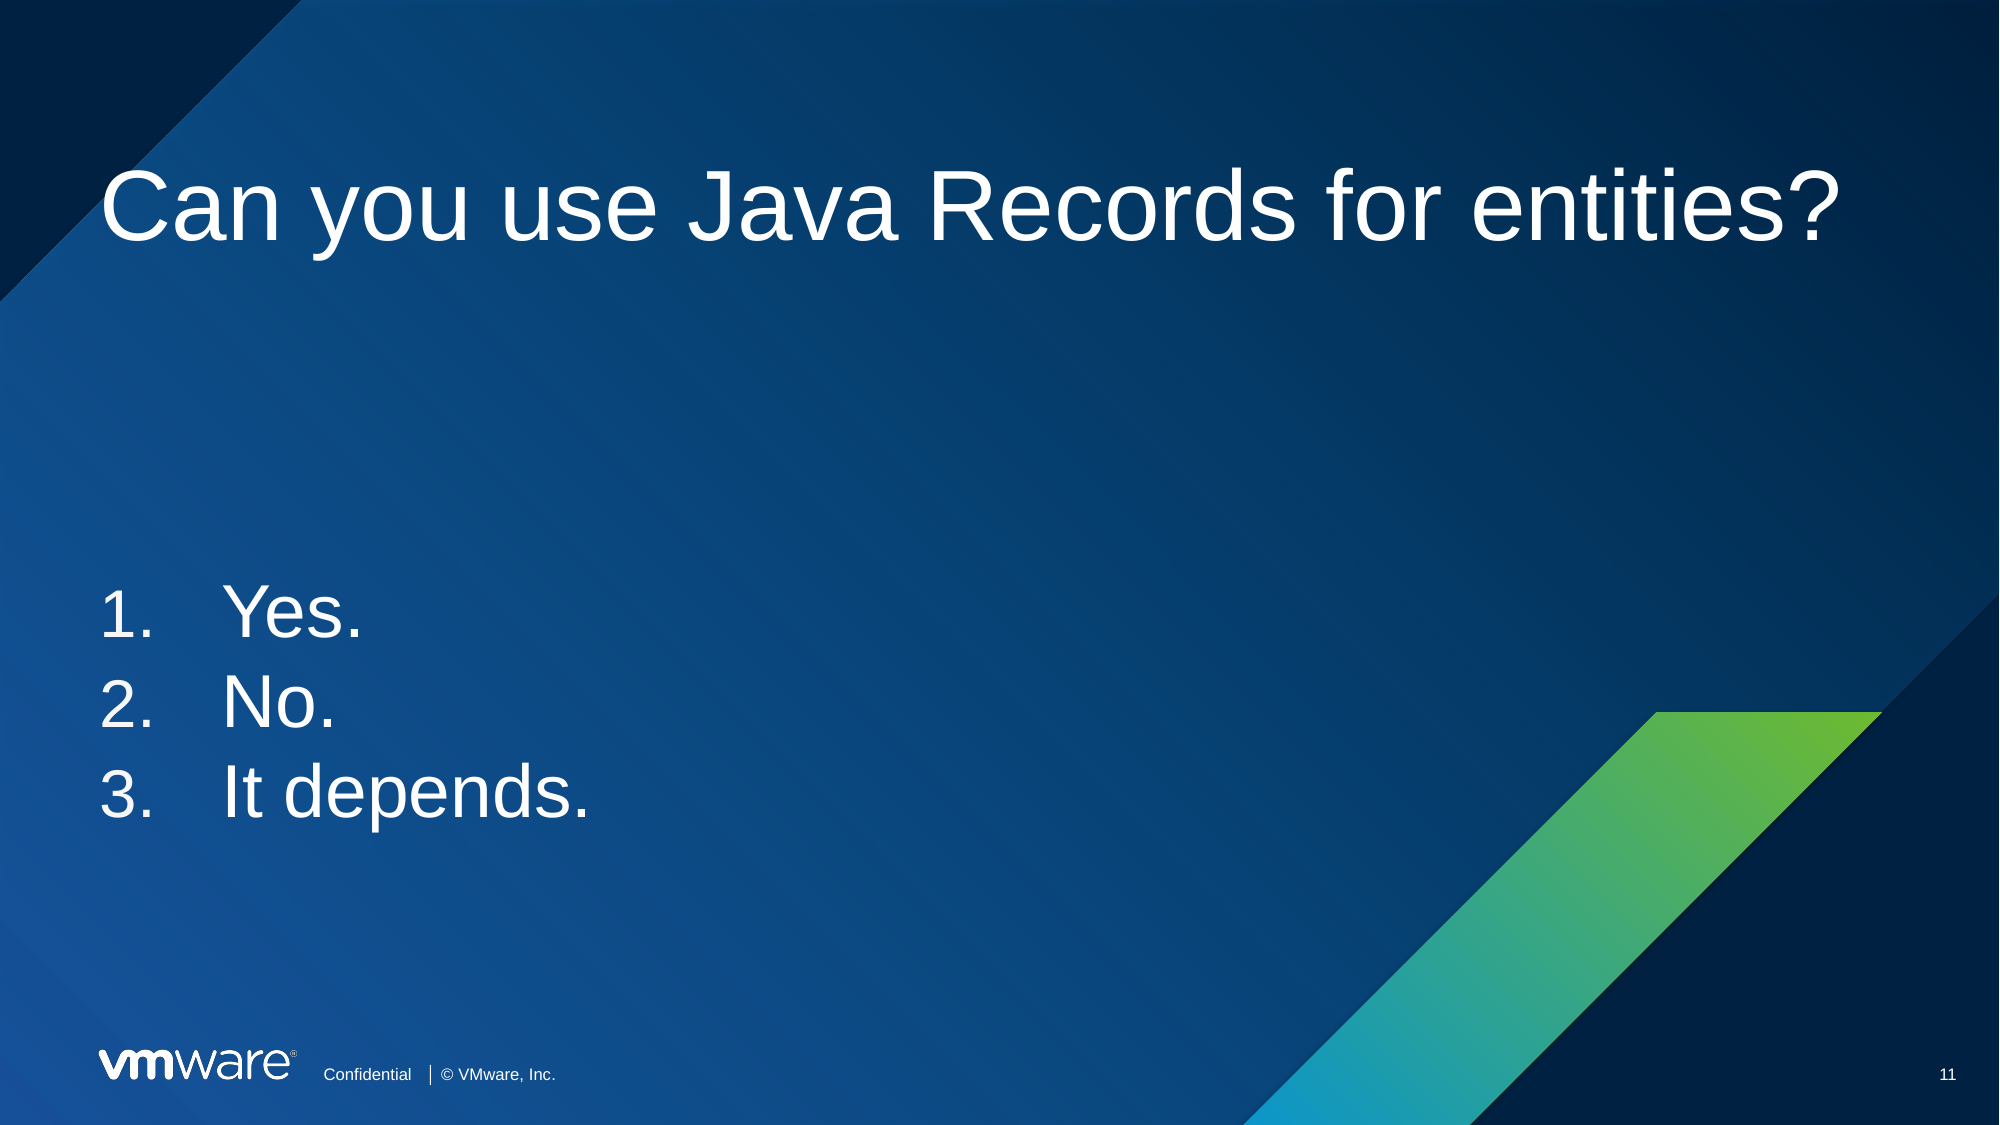

Can you use Java Records for entities?
Yes.
No.
It depends.